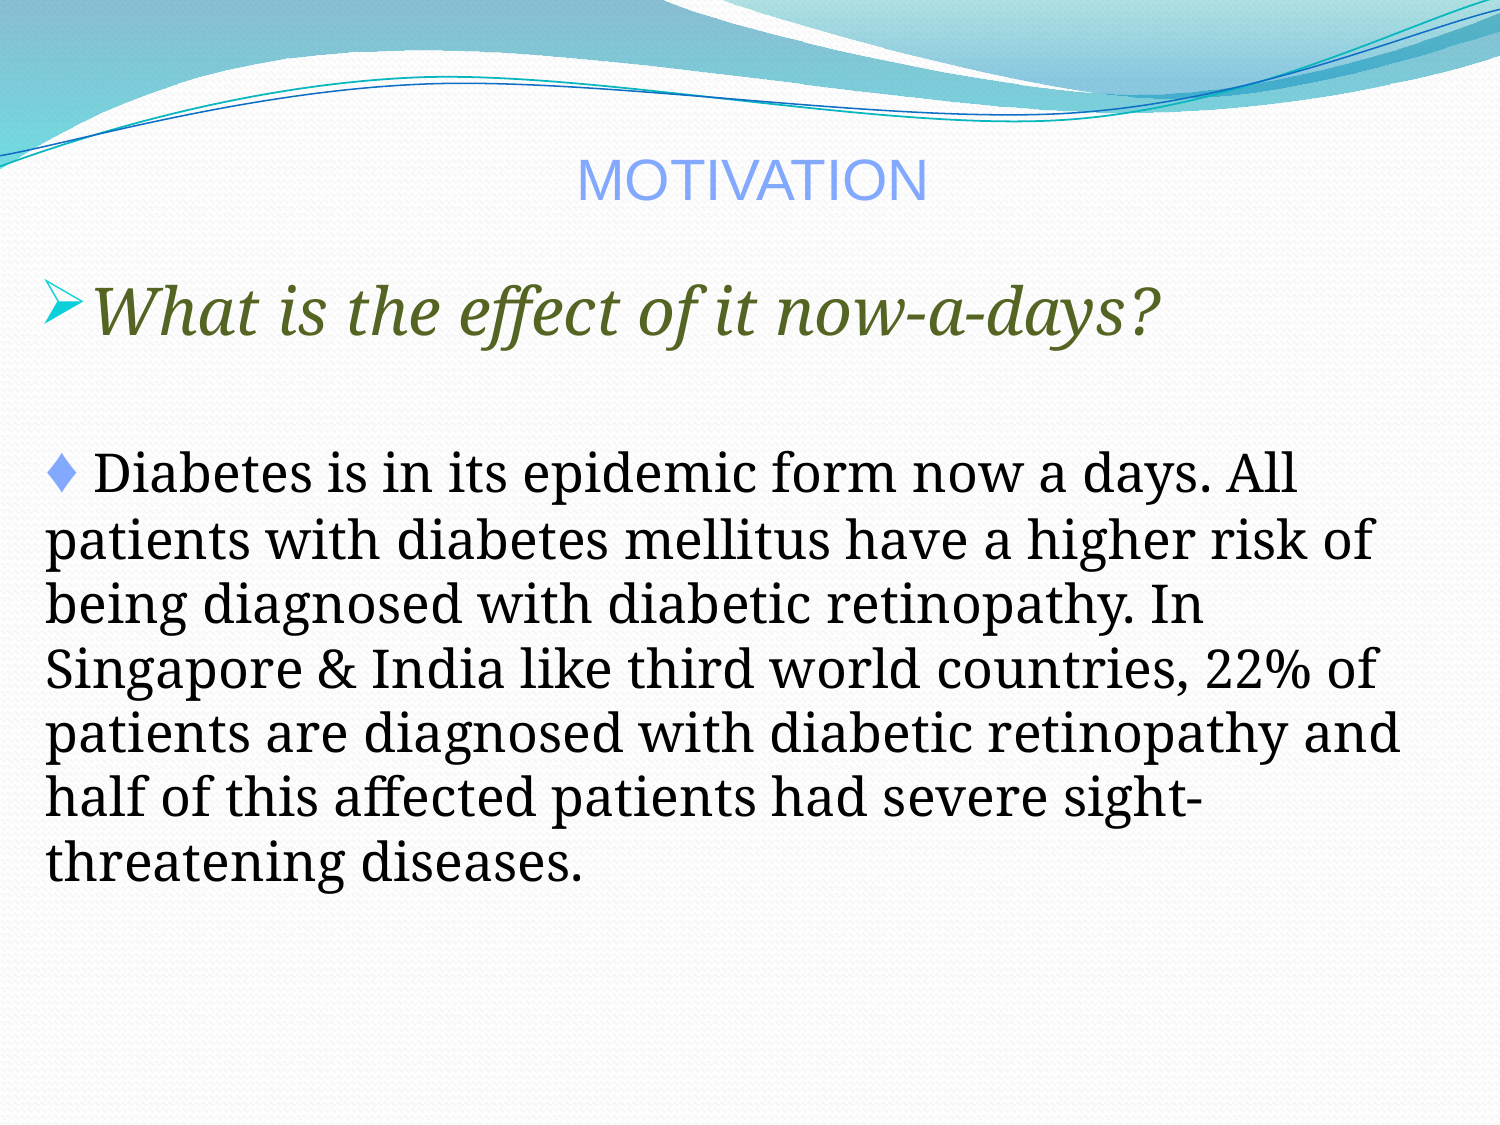

Motivation
What is the effect of it now-a-days?
♦ Diabetes is in its epidemic form now a days. All patients with diabetes mellitus have a higher risk of being diagnosed with diabetic retinopathy. In Singapore & India like third world countries, 22% of patients are diagnosed with diabetic retinopathy and half of this affected patients had severe sight-threatening diseases.